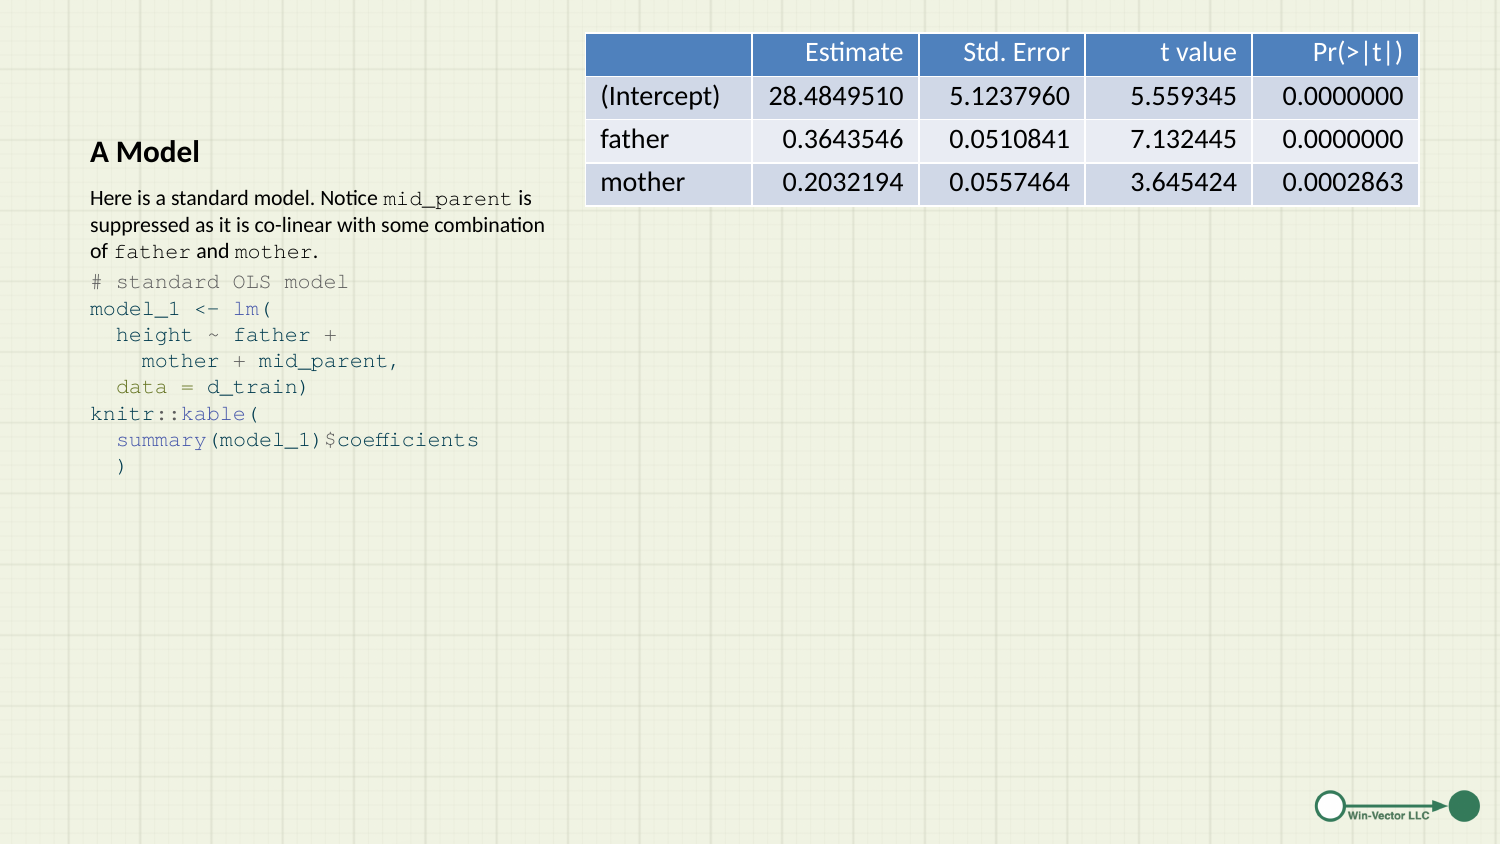

|  | Estimate | Std. Error | t value | Pr(>|t|) |
| --- | --- | --- | --- | --- |
| (Intercept) | 28.4849510 | 5.1237960 | 5.559345 | 0.0000000 |
| father | 0.3643546 | 0.0510841 | 7.132445 | 0.0000000 |
| mother | 0.2032194 | 0.0557464 | 3.645424 | 0.0002863 |
# A Model
Here is a standard model. Notice mid_parent is suppressed as it is co-linear with some combination of father and mother.
# standard OLS model model_1 <- lm( height ~ father + mother + mid_parent, data = d_train) knitr::kable( summary(model_1)$coefficients )